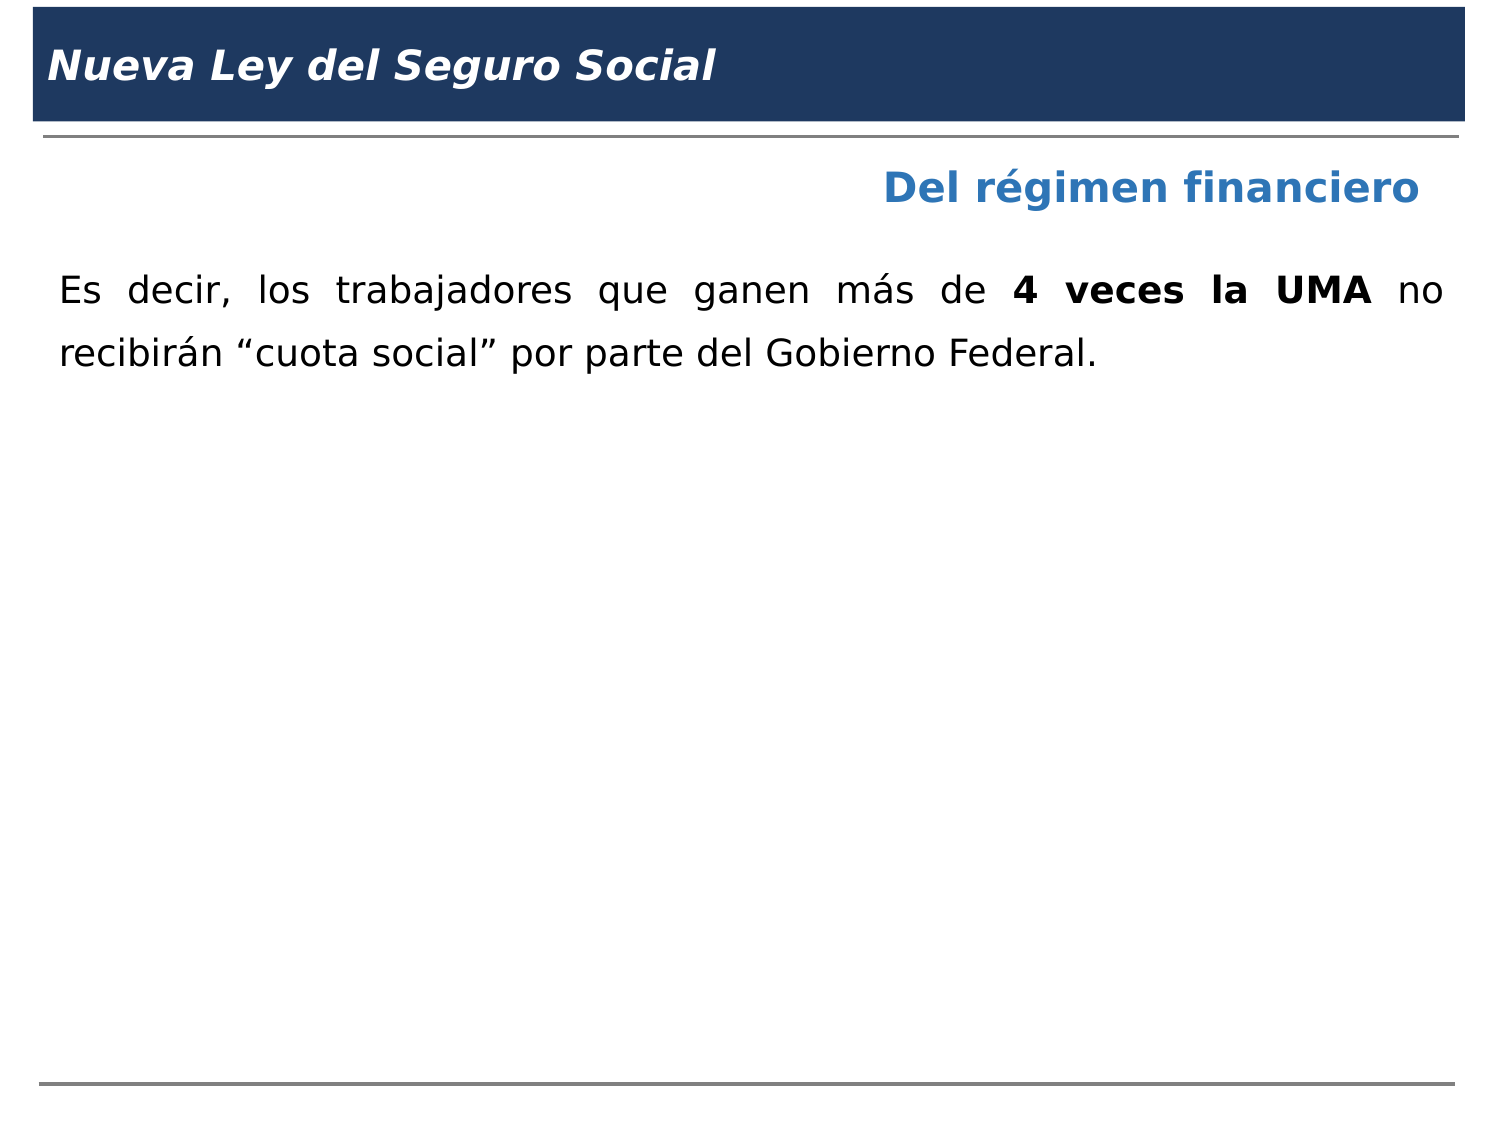

Nueva Ley del Seguro Social
Del régimen financiero
Es decir, los trabajadores que ganen más de 4 veces la UMA no recibirán “cuota social” por parte del Gobierno Federal.